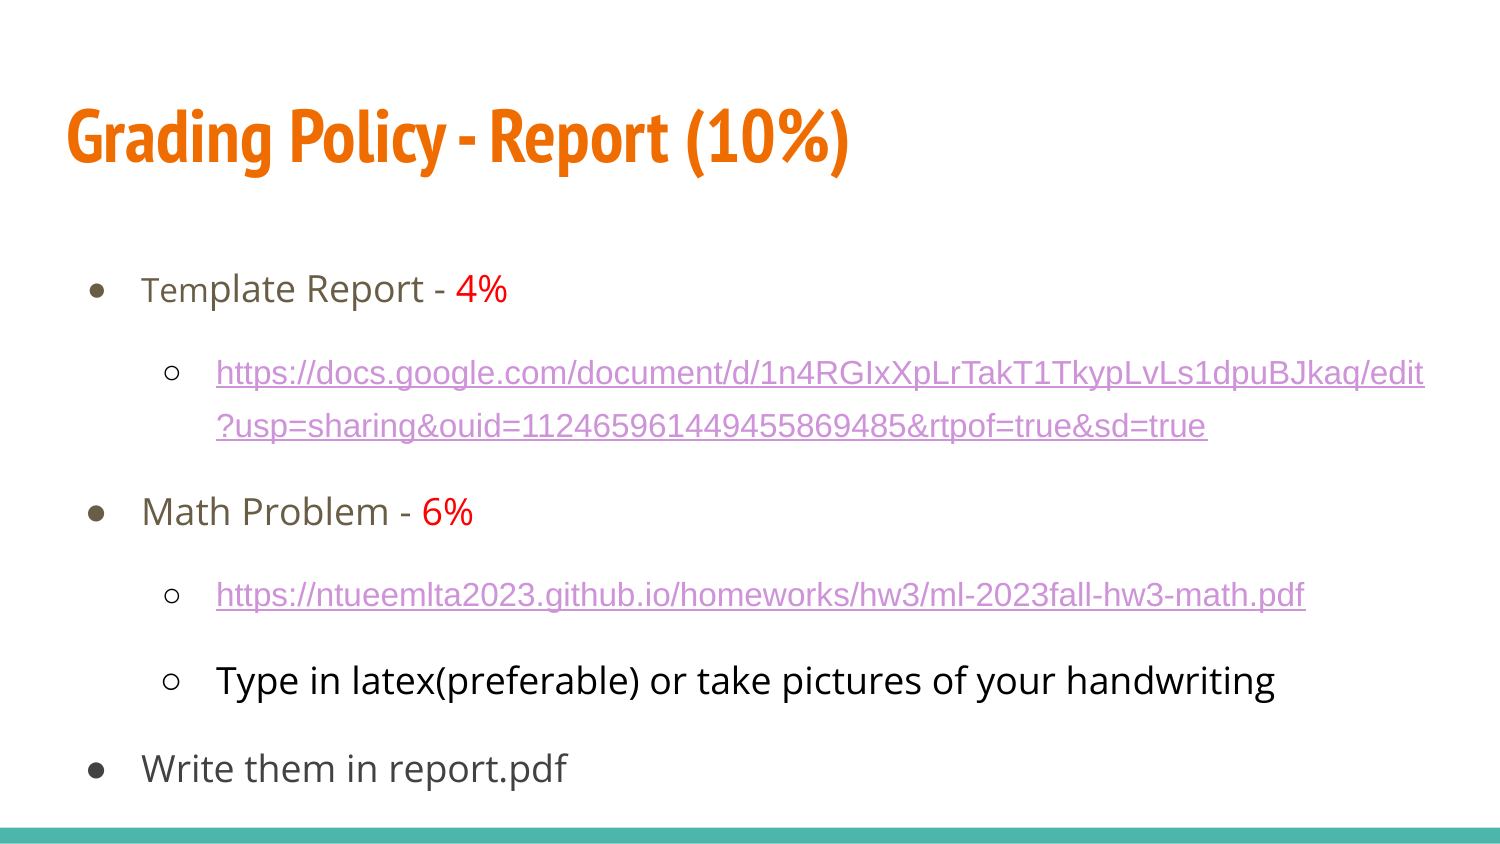

# Grading Policy - Report (10%)

Template Report - 4%
https://docs.google.com/document/d/1n4RGIxXpLrTakT1TkypLvLs1dpuBJkaq/edit?usp=sharing&ouid=112465961449455869485&rtpof=true&sd=true
Math Problem - 6%
https://ntueemlta2023.github.io/homeworks/hw3/ml-2023fall-hw3-math.pdf
Type in latex(preferable) or take pictures of your handwriting
Write them in report.pdf